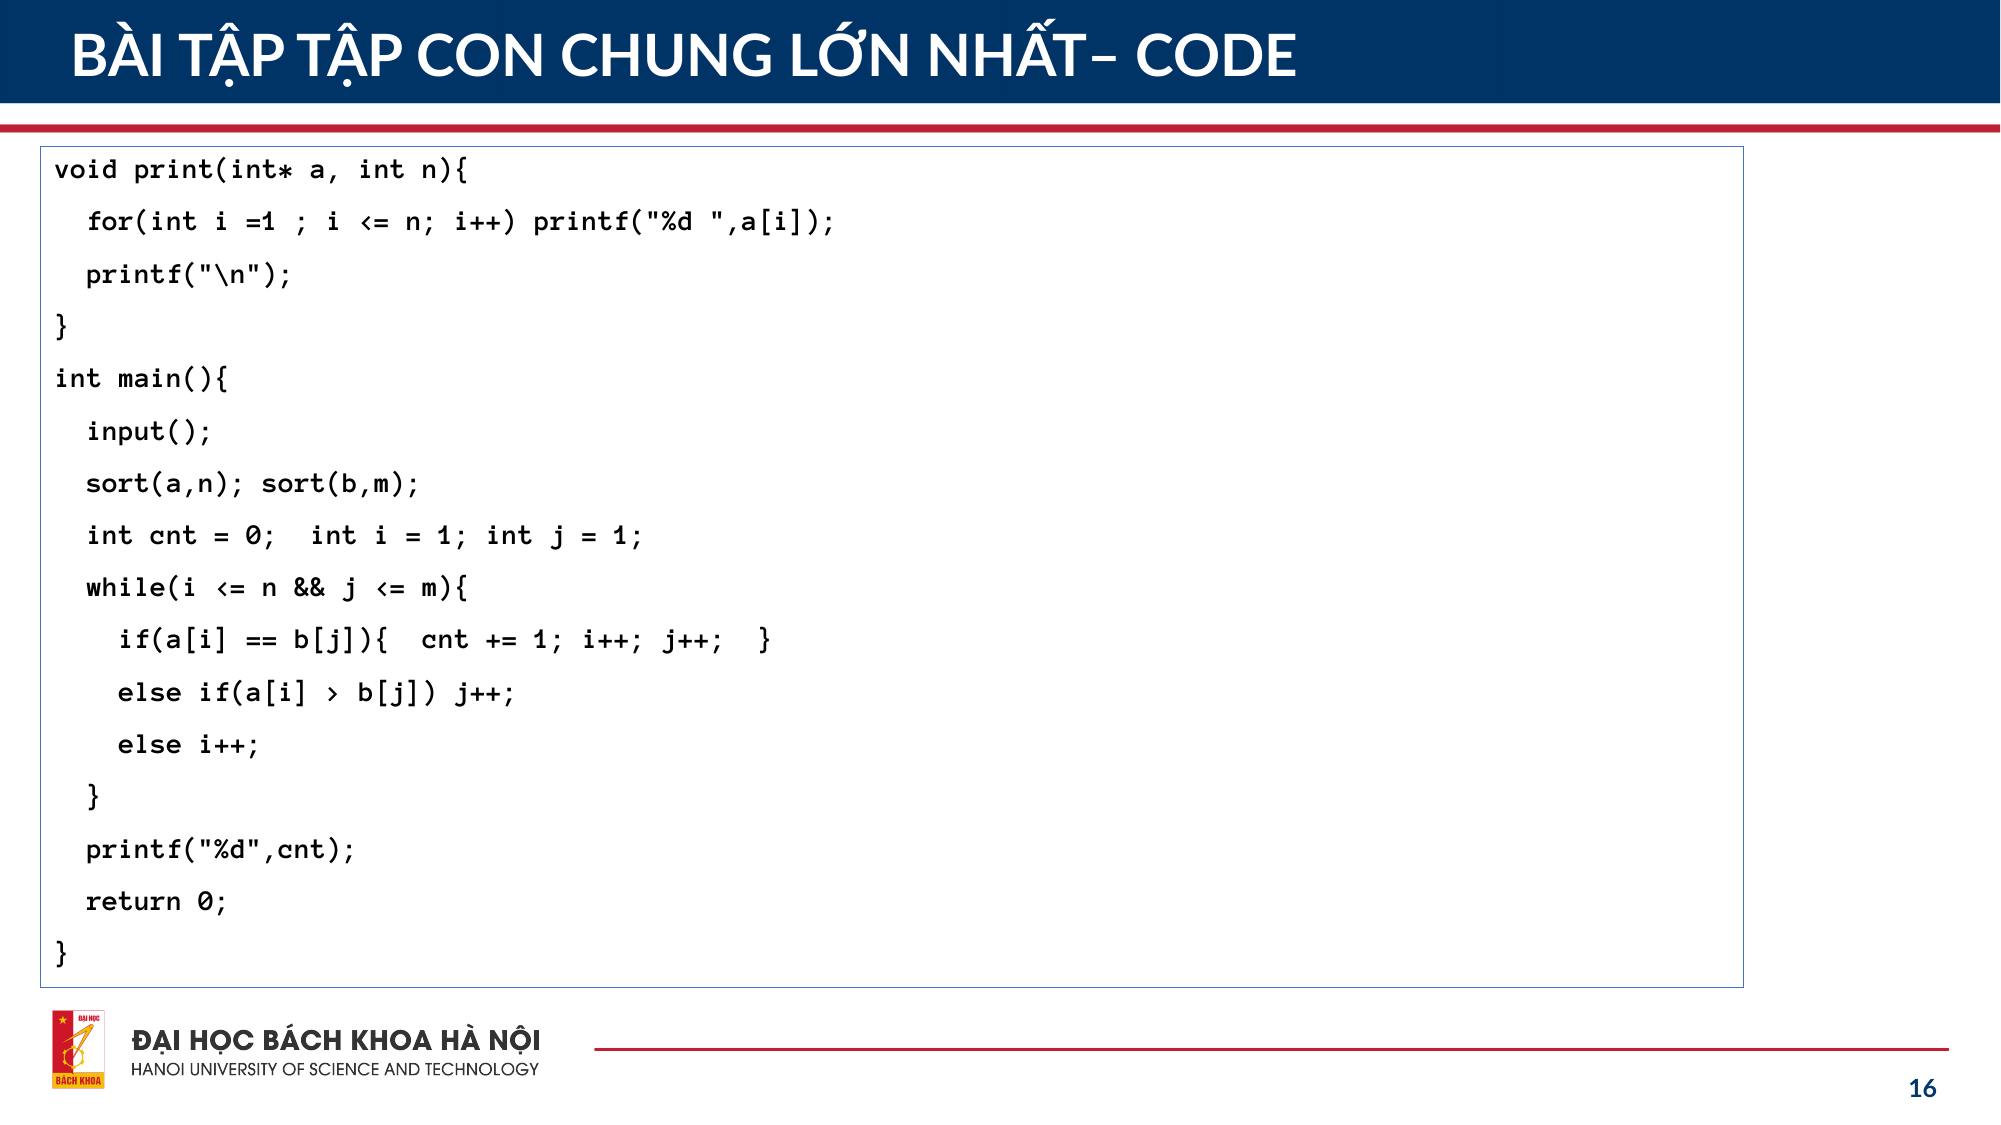

# BÀI TẬP TẬP CON CHUNG LỚN NHẤT– CODE
void print(int* a, int n){
  for(int i =1 ; i <= n; i++) printf("%d ",a[i]);
  printf("\n");
}
int main(){
  input();
  sort(a,n); sort(b,m);
  int cnt = 0;  int i = 1; int j = 1;
  while(i <= n && j <= m){
    if(a[i] == b[j]){  cnt += 1; i++; j++;  }
    else if(a[i] > b[j]) j++;
    else i++;
  }
  printf("%d",cnt);
  return 0;
}
16